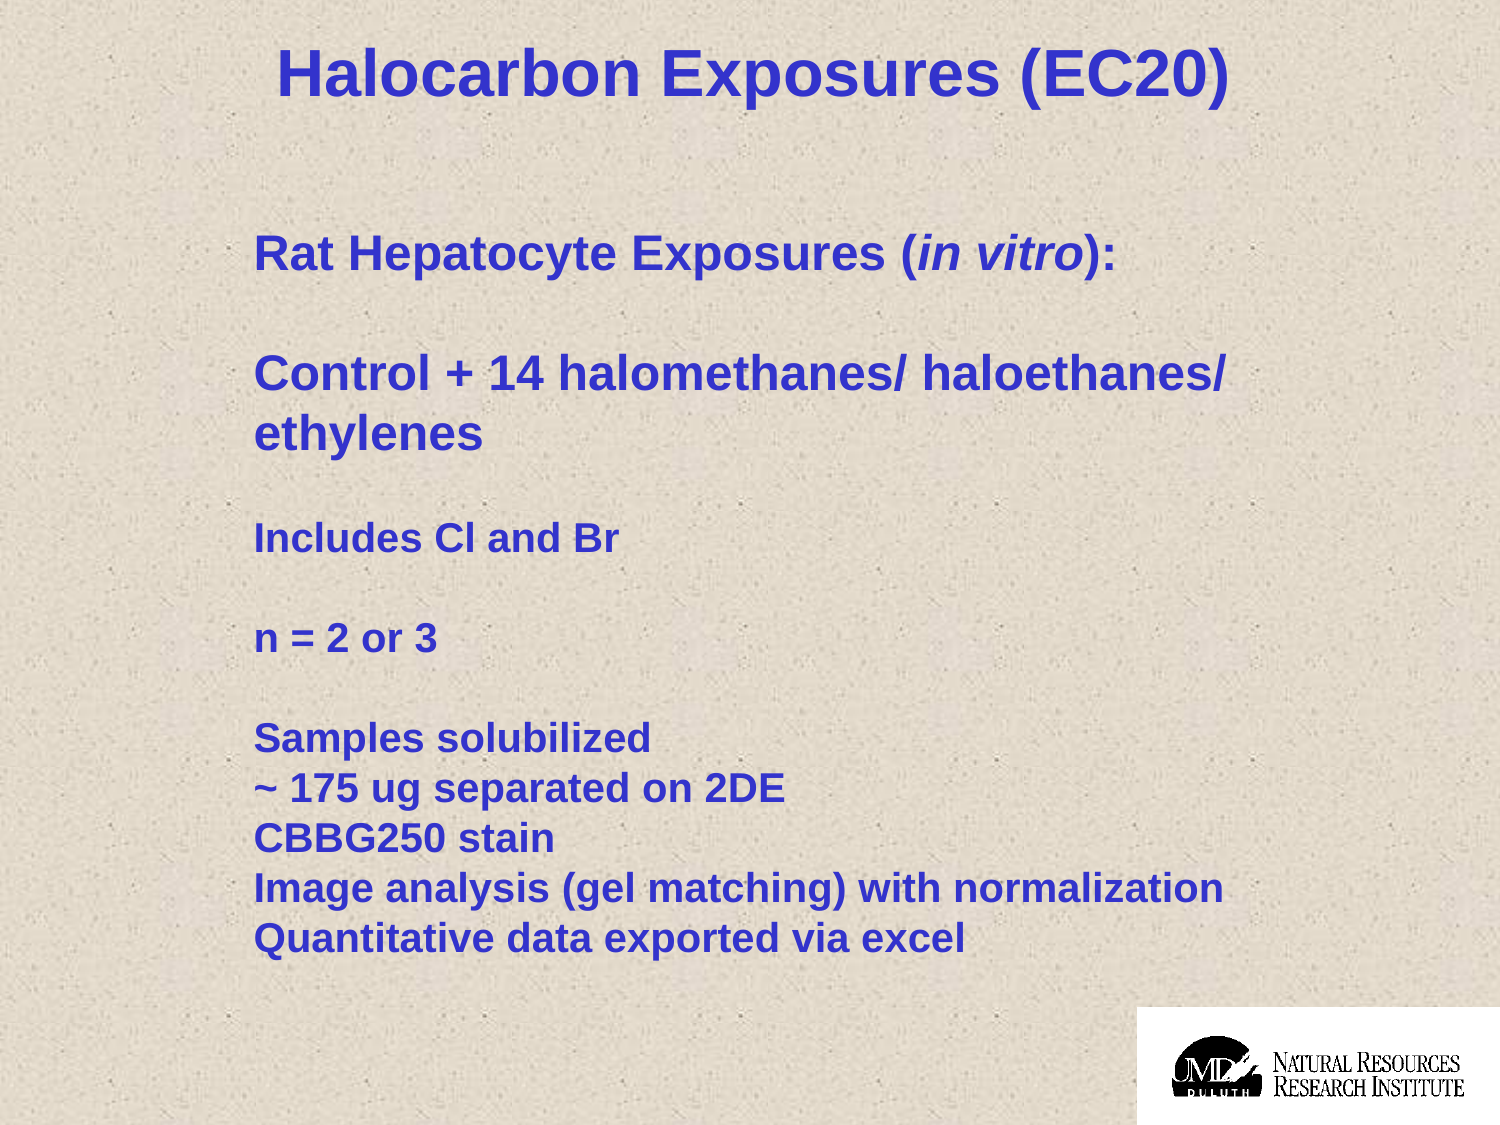

Halocarbon Exposures (EC20)
Rat Hepatocyte Exposures (in vitro):

Control + 14 halomethanes/ haloethanes/
ethylenes

Includes Cl and Br

n = 2 or 3

Samples solubilized
~ 175 ug separated on 2DE
CBBG250 stain
Image analysis (gel matching) with normalization
Quantitative data exported via excel